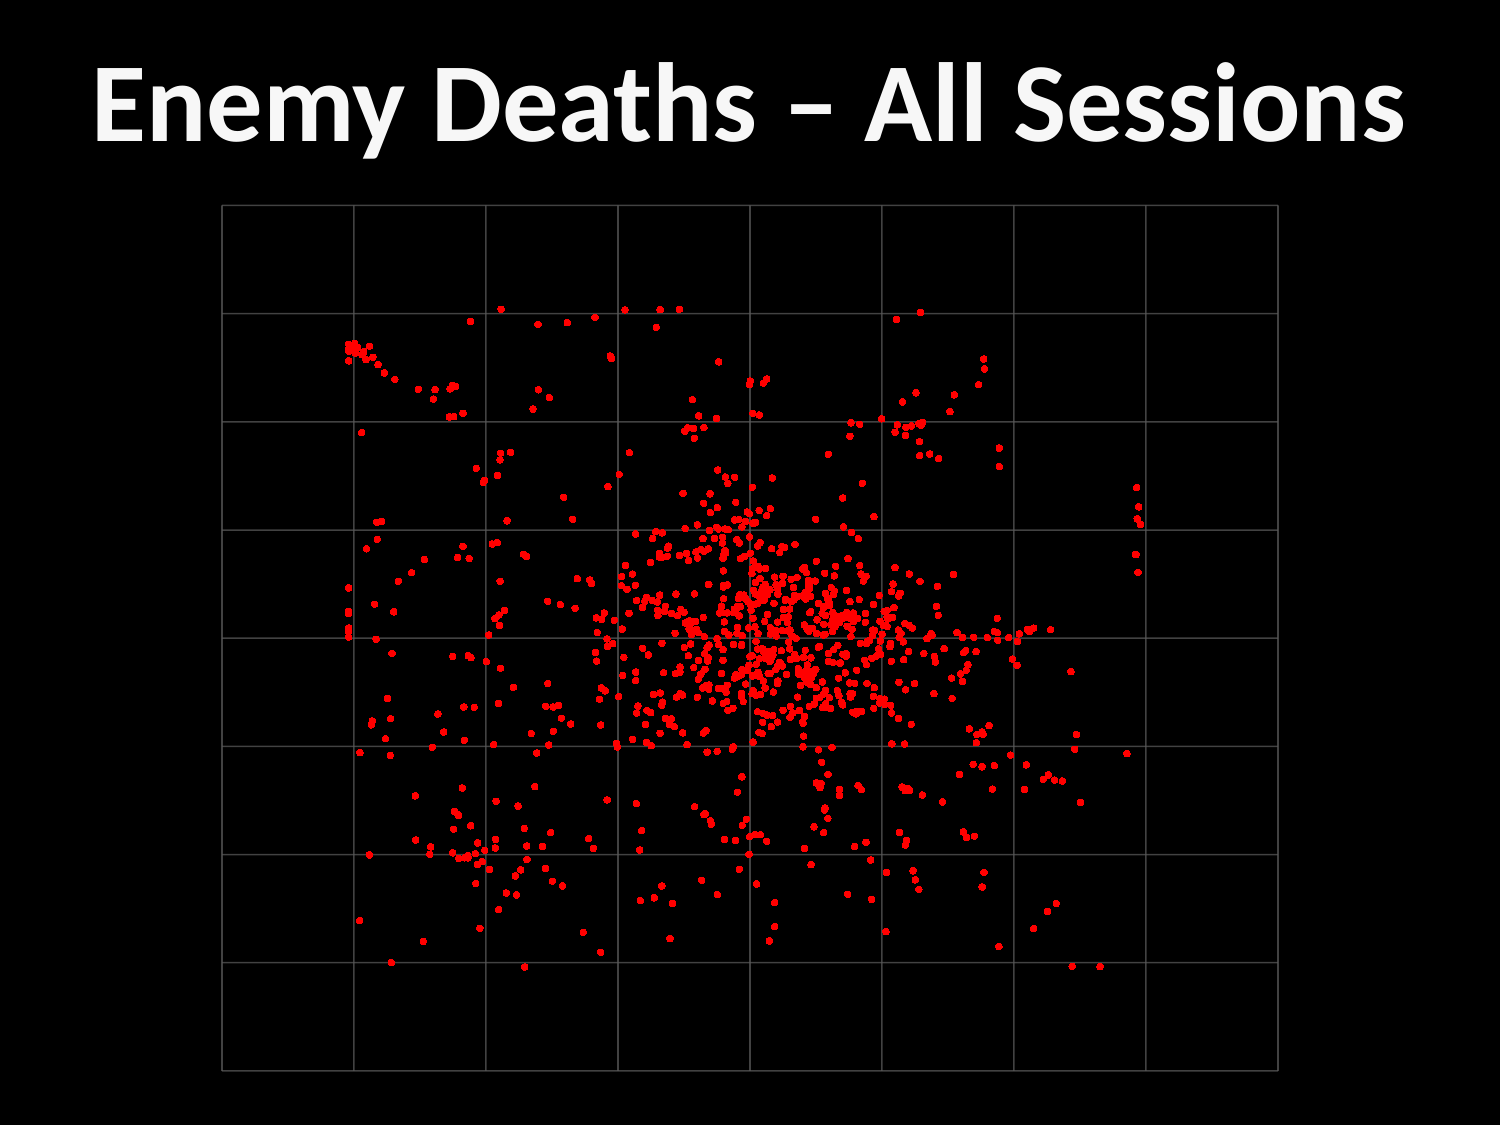

Enemy Deaths – All Sessions

### Chart

| Category | Y  |
|---|---|